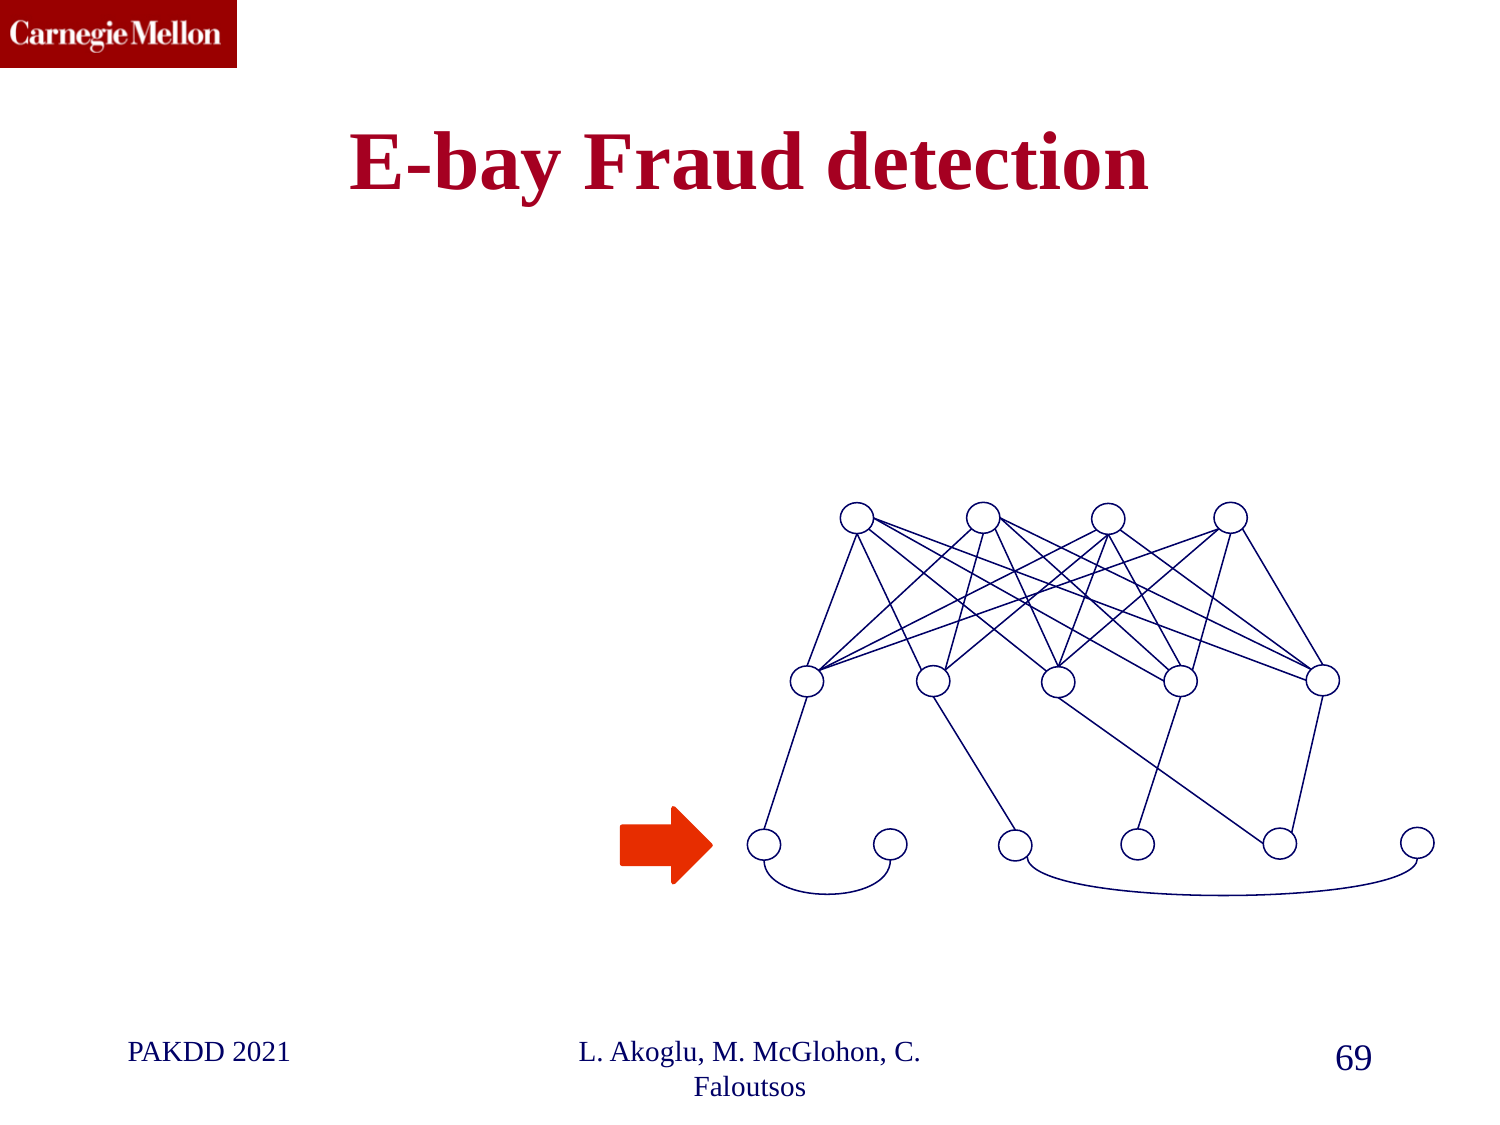

# E-bay Fraud detection

PAKDD 2021
L. Akoglu, M. McGlohon, C. Faloutsos
69